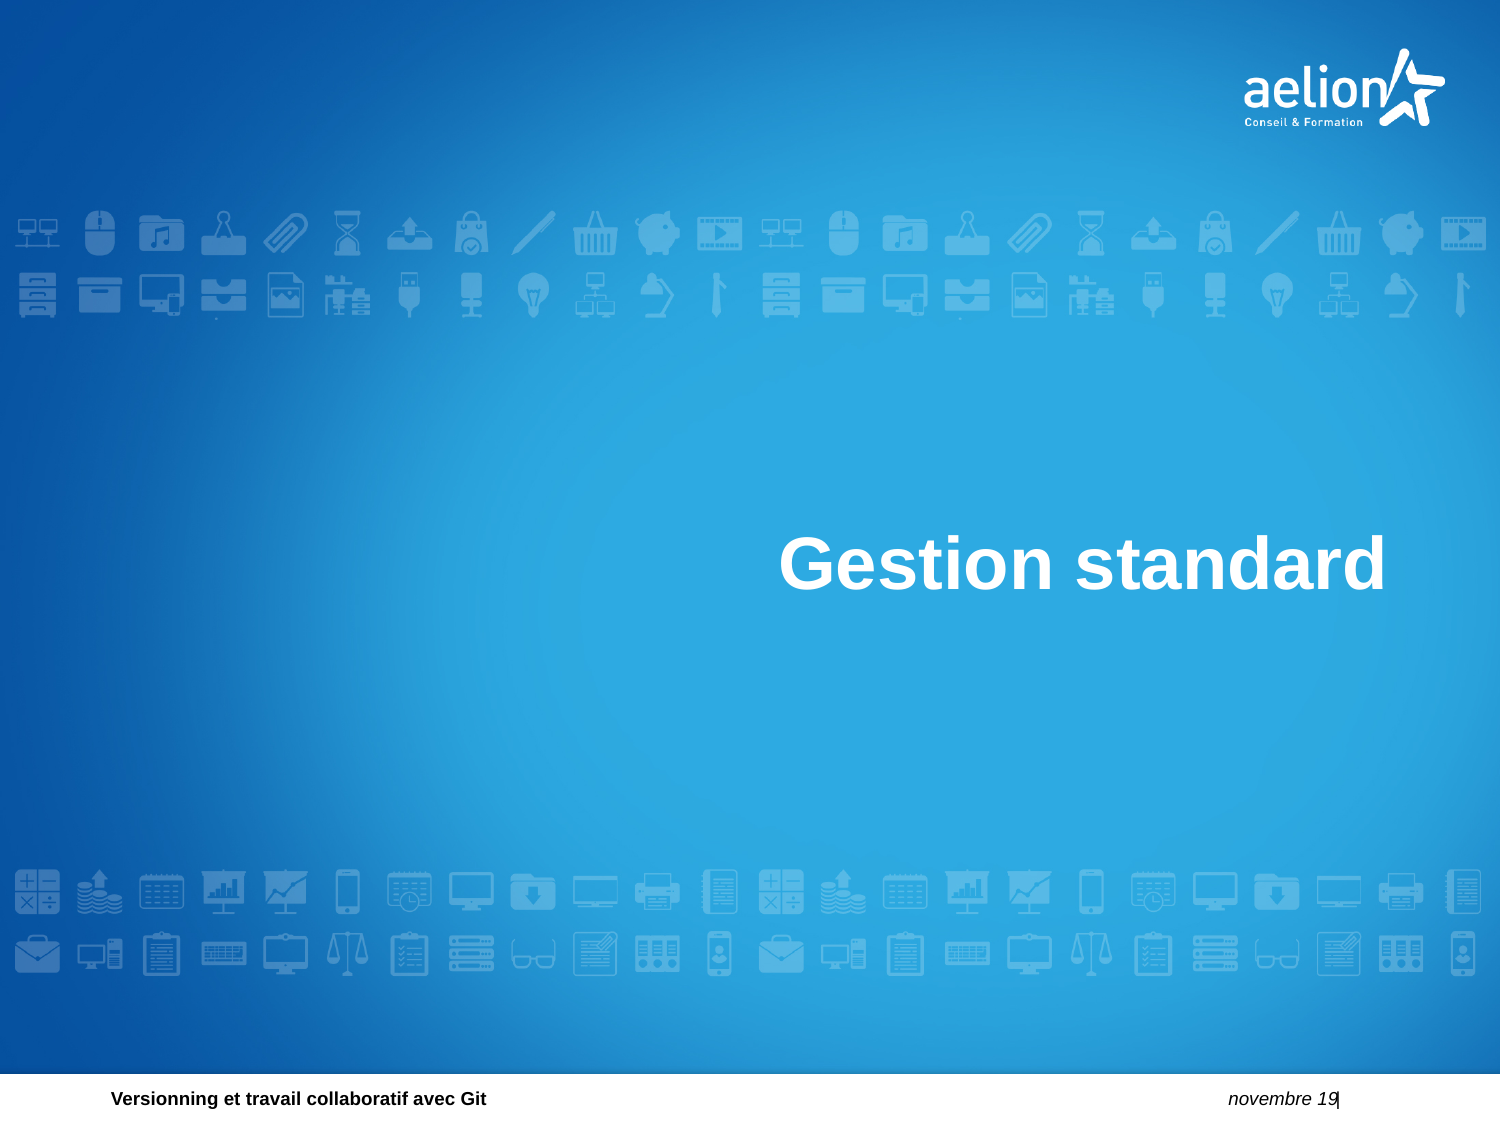

Gestion standard

Versionning et travail collaboratif avec Git
novembre 19